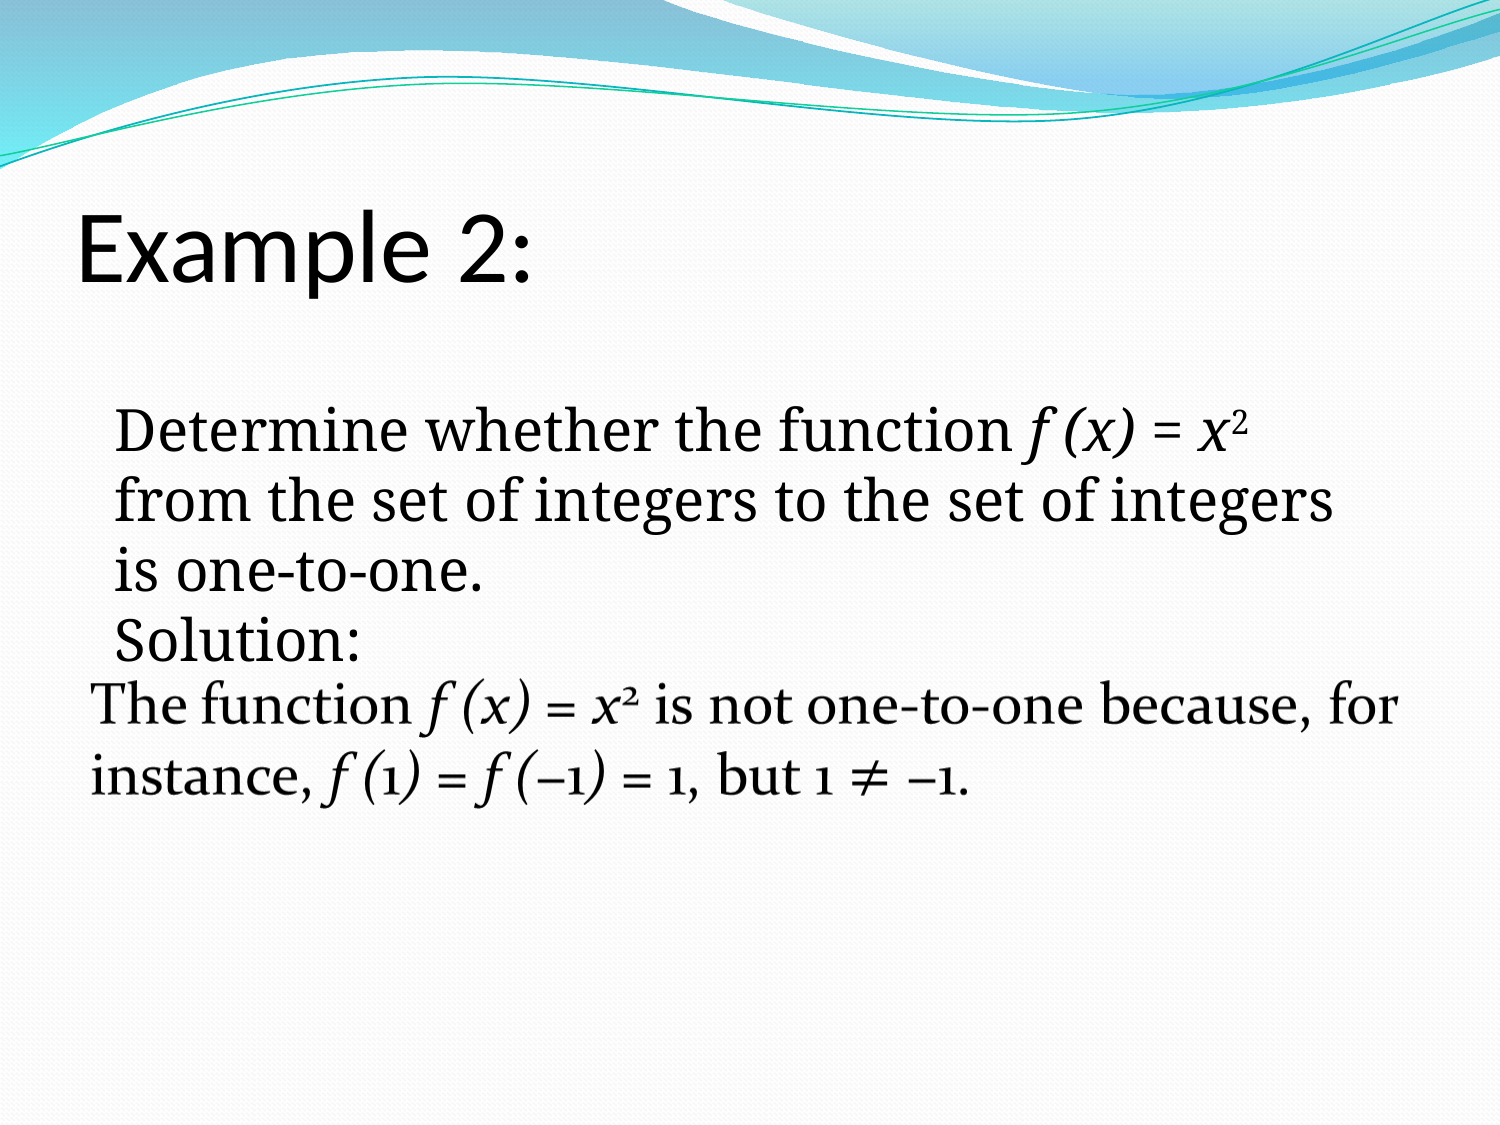

# Example 2:
Determine whether the function f (x) = x2 from the set of integers to the set of integers is one-to-one.
Solution: